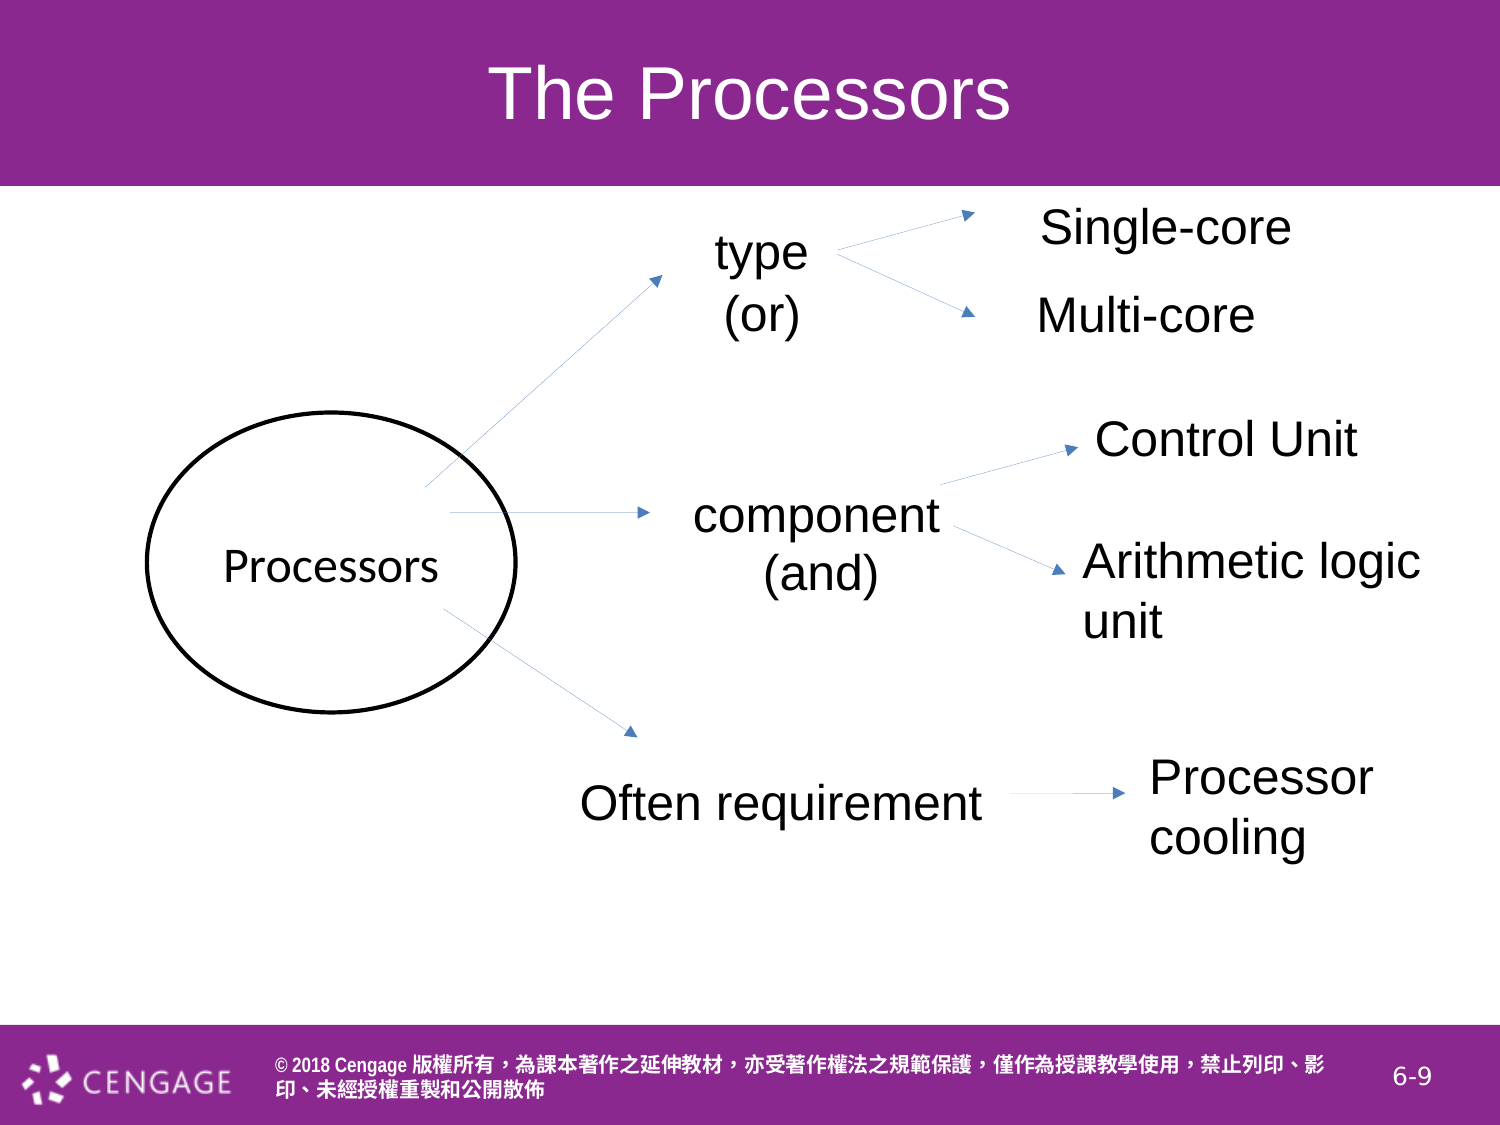

# The Processors
Single-core
type
(or)
Multi-core
Control Unit
Processors
component
Arithmetic logic unit
(and)
Processor cooling
Often requirement